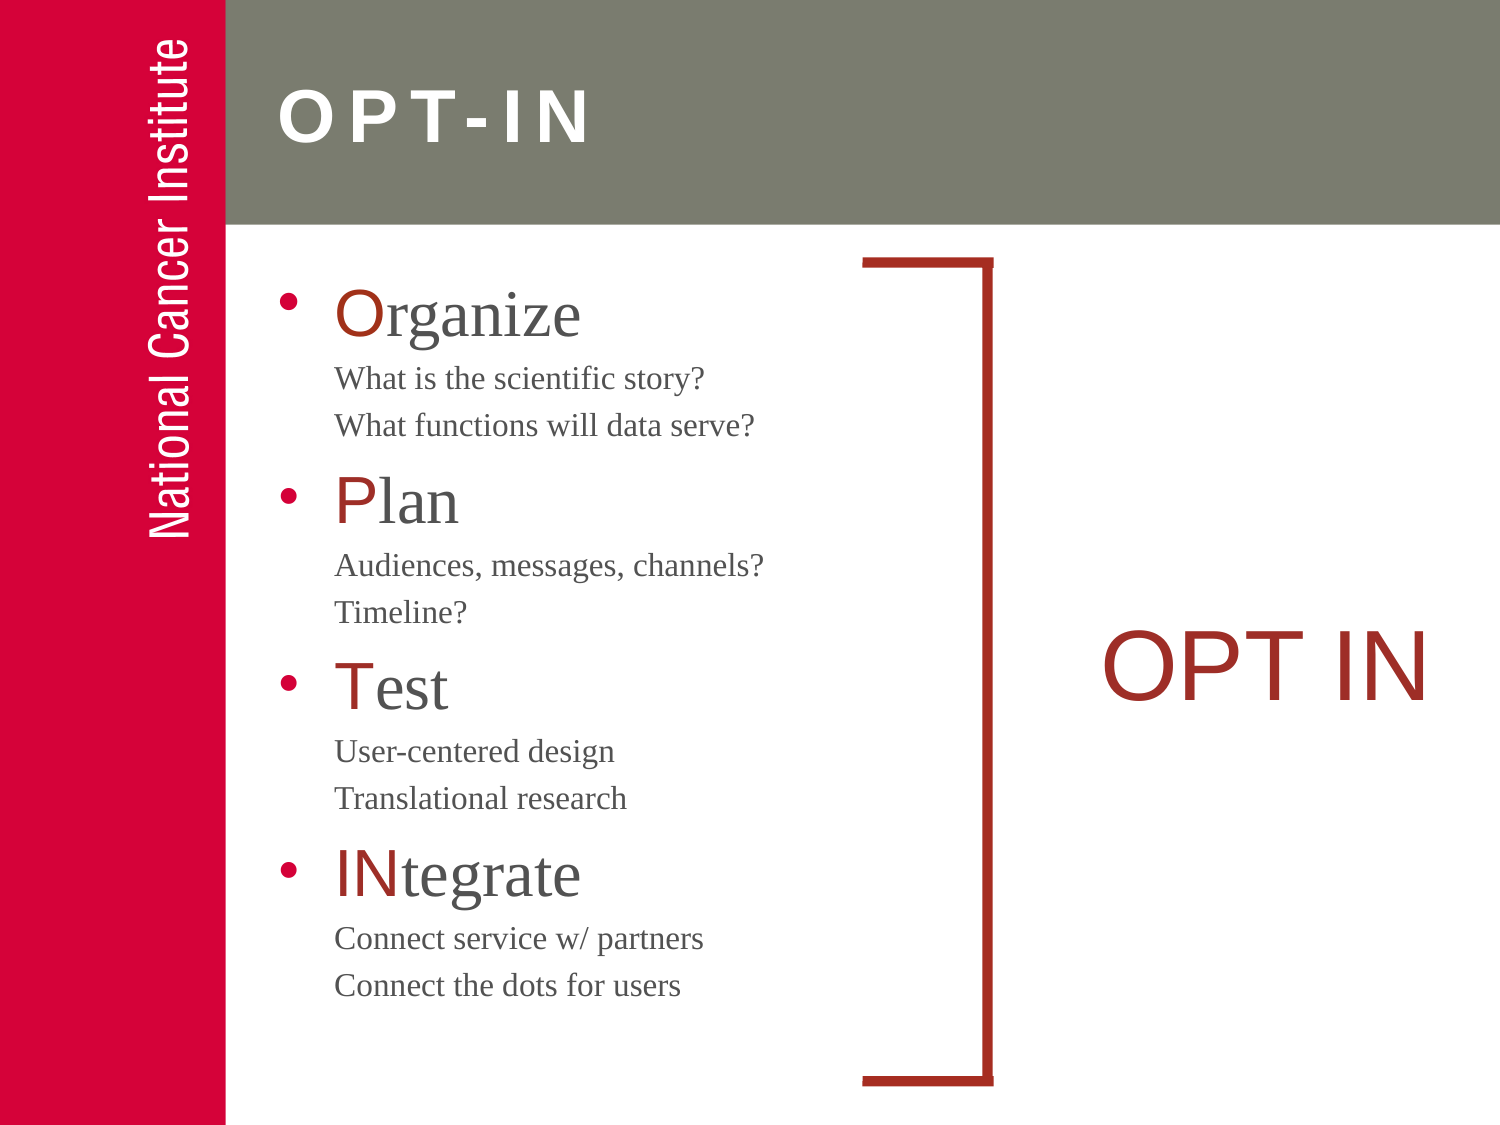

# OPT-IN

Organize
What is the scientific story?
What functions will data serve?
Plan
Audiences, messages, channels?
Timeline?
Test
User-centered design
Translational research
INtegrate
Connect service w/ partners
Connect the dots for users

OPT IN